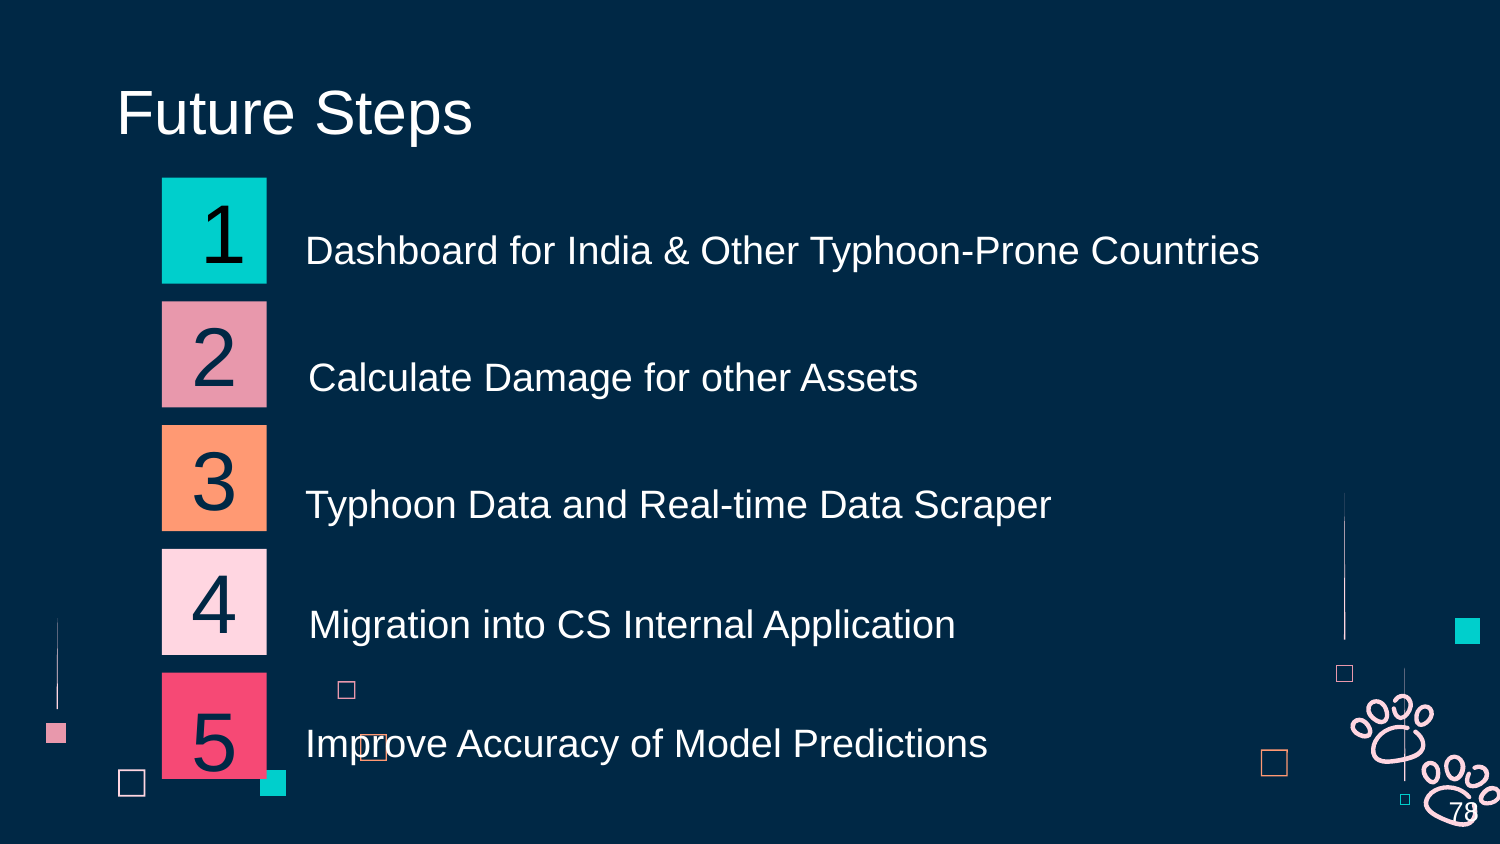

# Future Steps
 1
Dashboard for India & Other Typhoon-Prone Countries
2

Calculate Damage for other Assets
3

Typhoon Data and Real-time Data Scraper
4

Migration into CS Internal Application
5
Improve Accuracy of Model Predictions

78